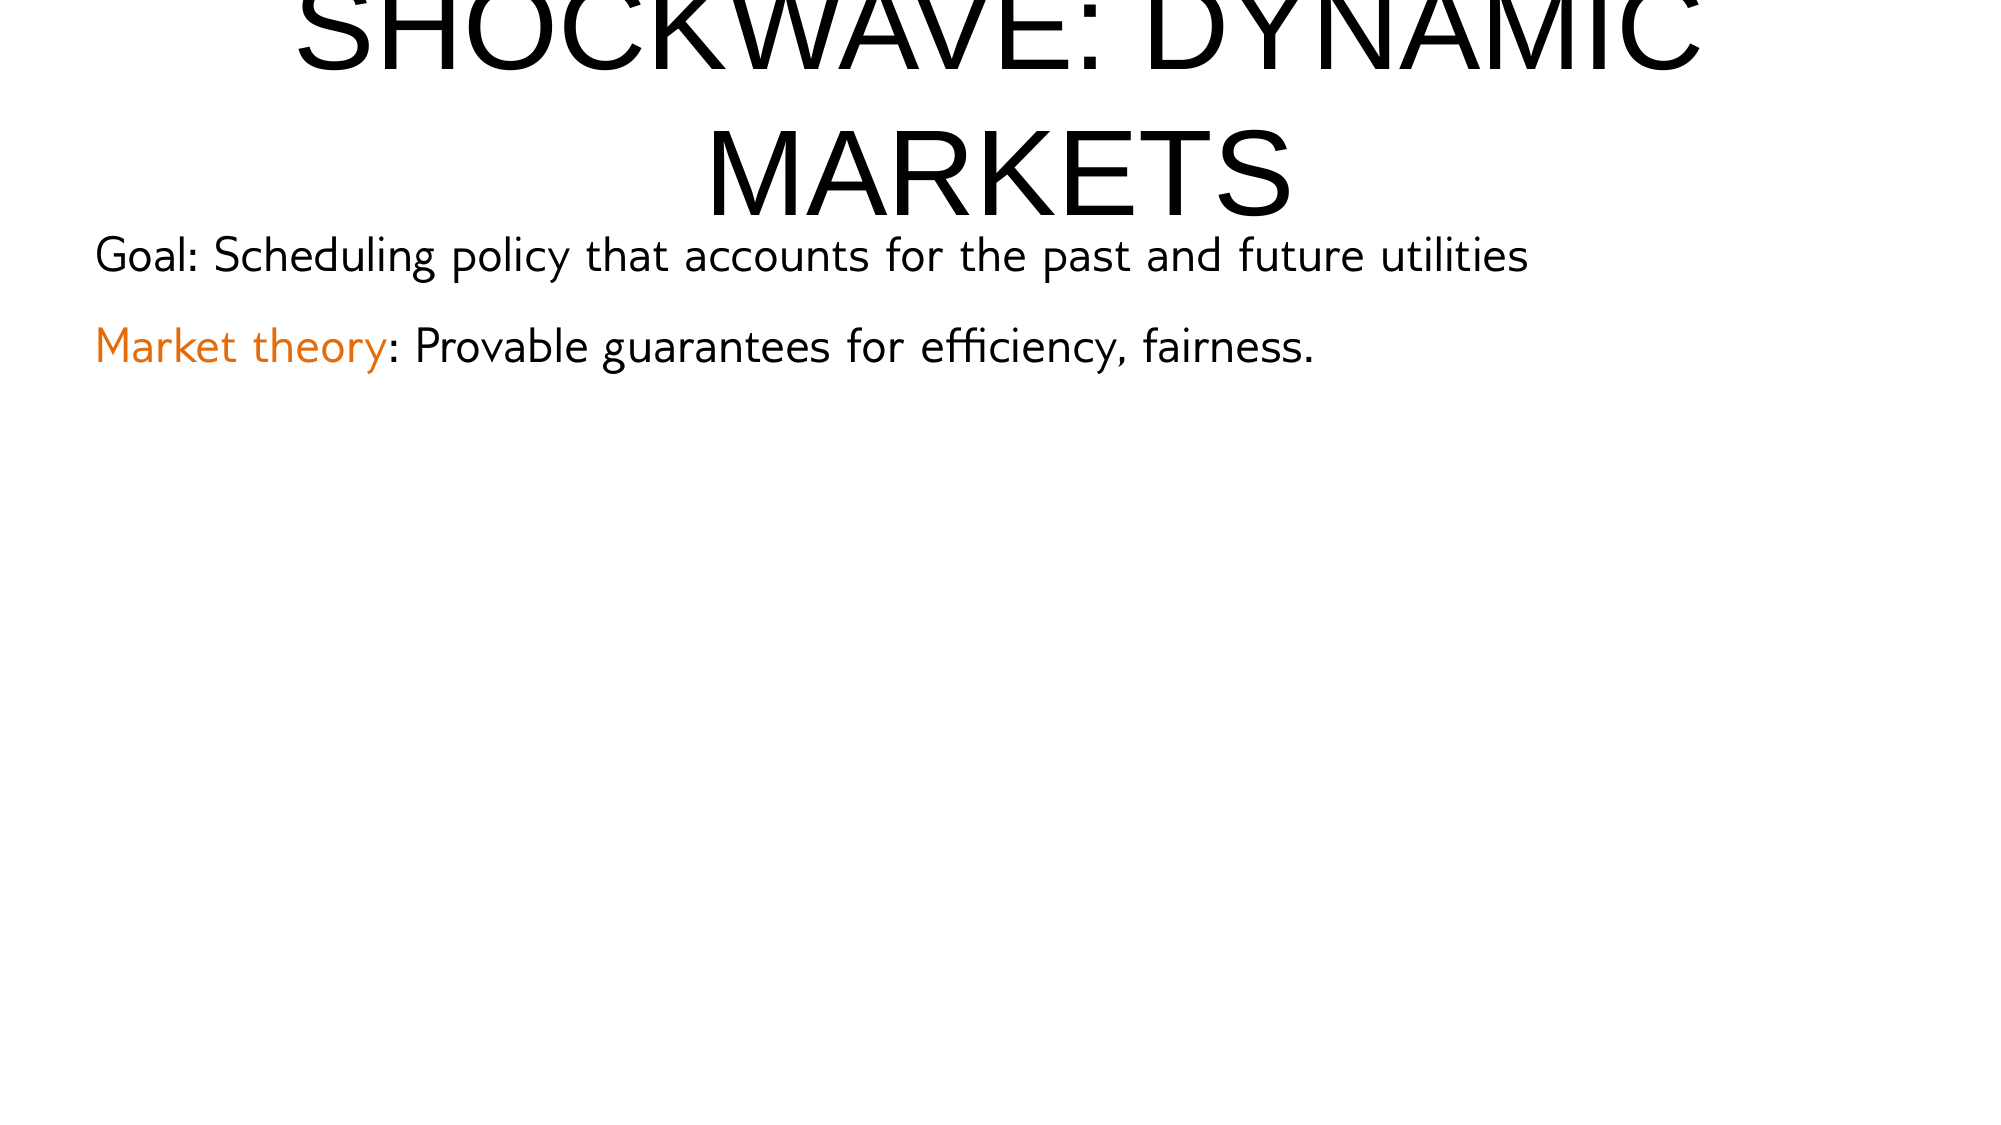

# SHOCKWAVE: DYNAMIC MARKETS
Goal: Scheduling policy that accounts for the past and future utilities
Market theory: Provable guarantees for efficiency, fairness.